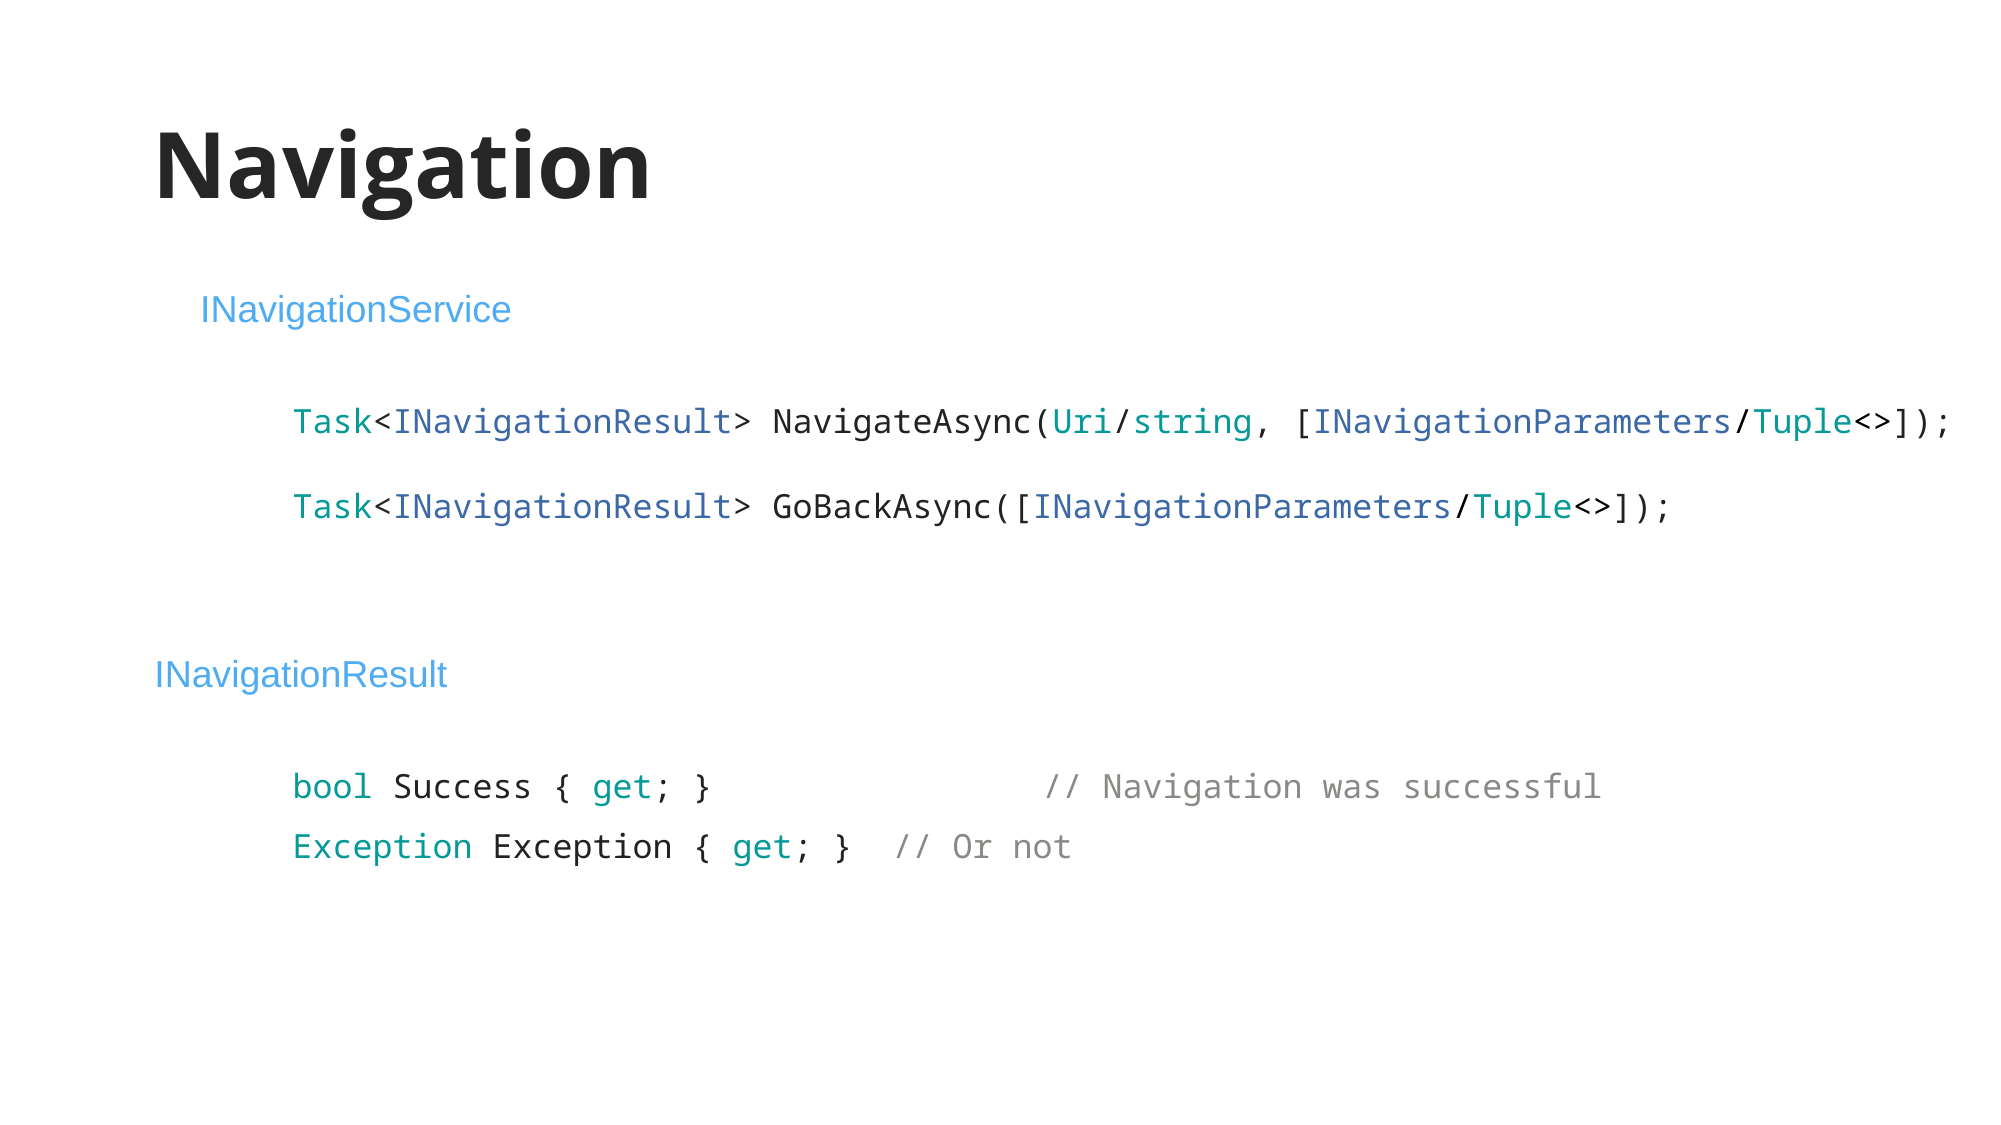

# Navigation
INavigationService
Task<INavigationResult> NavigateAsync(Uri/string, [INavigationParameters/Tuple<>]);
Task<INavigationResult> GoBackAsync([INavigationParameters/Tuple<>]);
INavigationResult
bool Success { get; } 			// Navigation was successful
Exception Exception { get; } 	// Or not